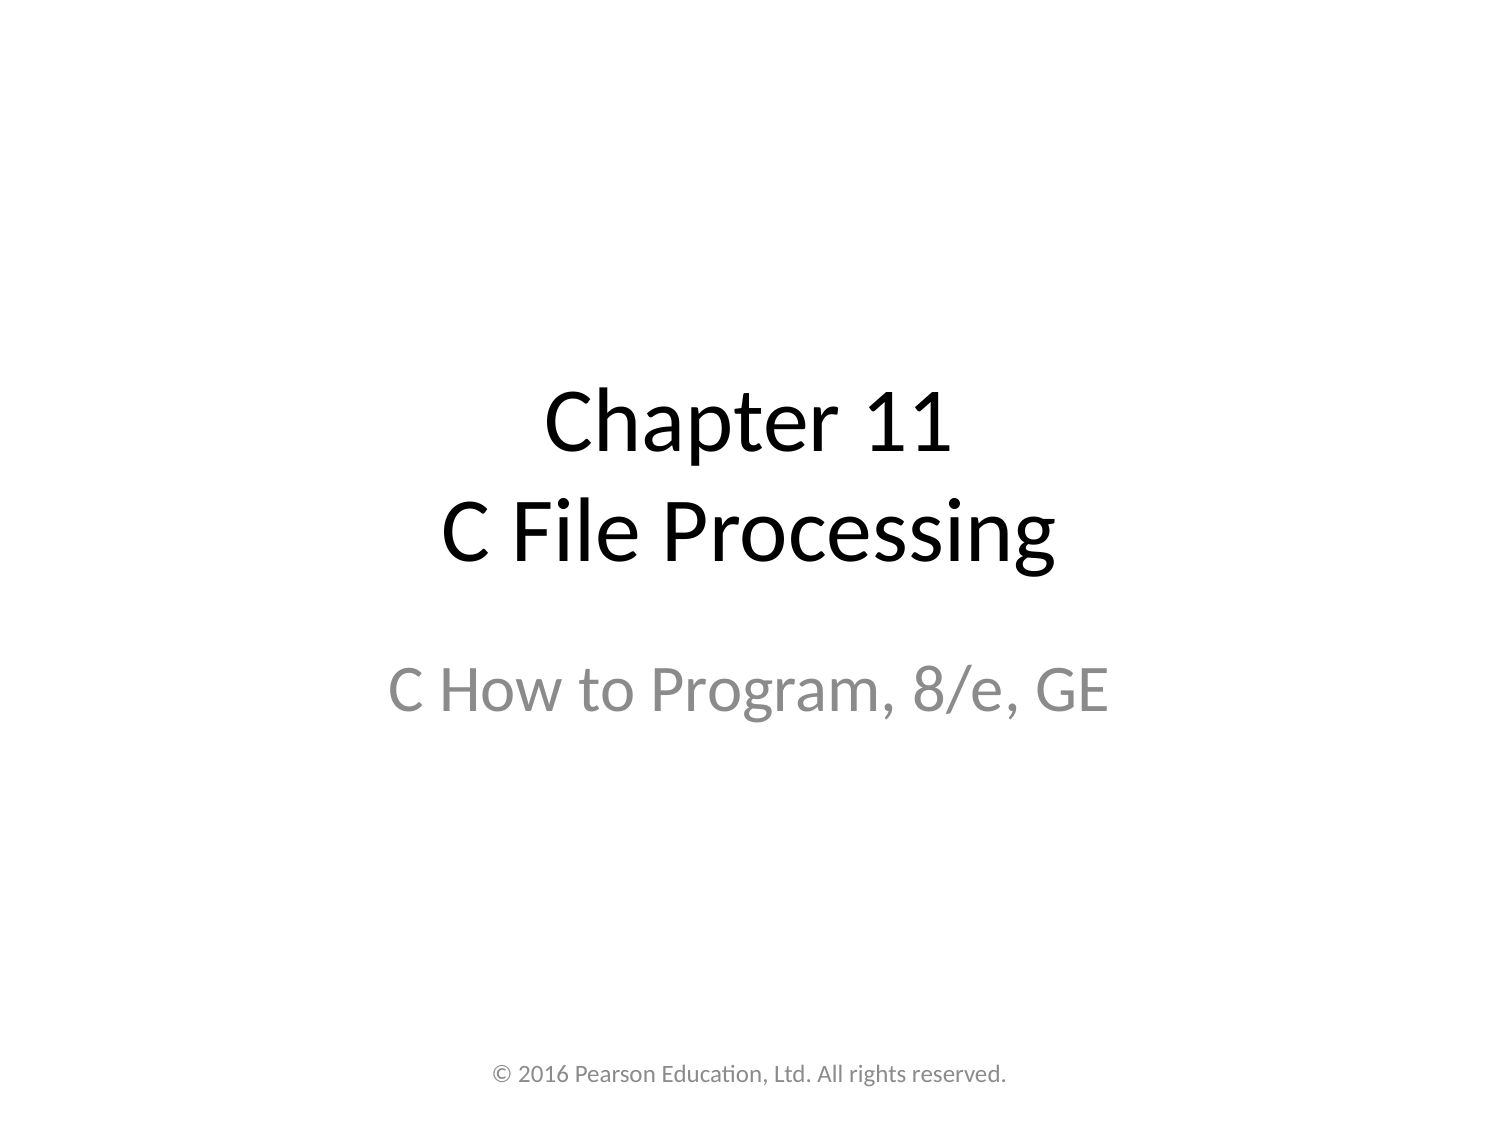

# Chapter 11 C File Processing
C How to Program, 8/e, GE
© 2016 Pearson Education, Ltd. All rights reserved.